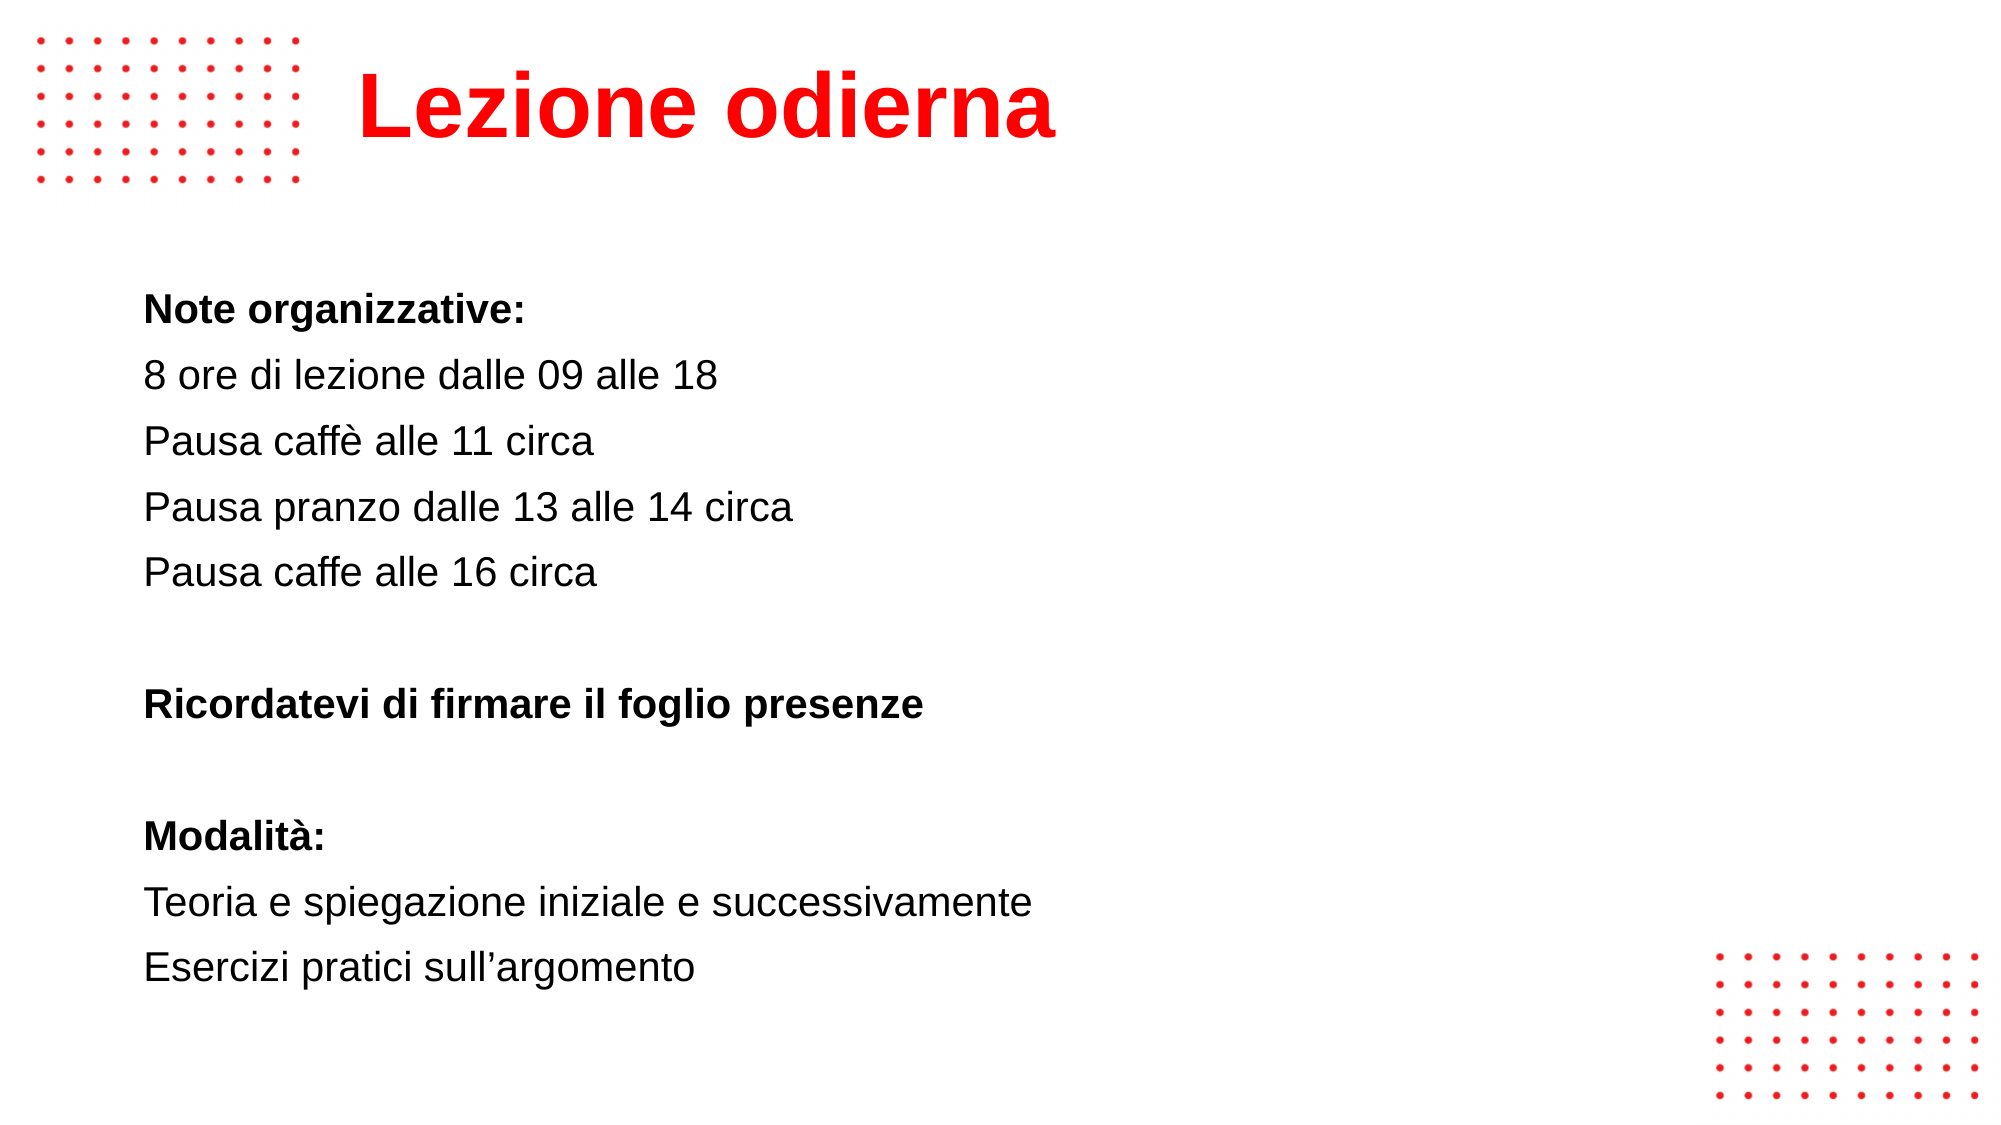

# Lezione odierna
Note organizzative:
8 ore di lezione dalle 09 alle 18
Pausa caffè alle 11 circa
Pausa pranzo dalle 13 alle 14 circa
Pausa caffe alle 16 circa

Ricordatevi di firmare il foglio presenze

Modalità:
Teoria e spiegazione iniziale e successivamente
Esercizi pratici sull’argomento